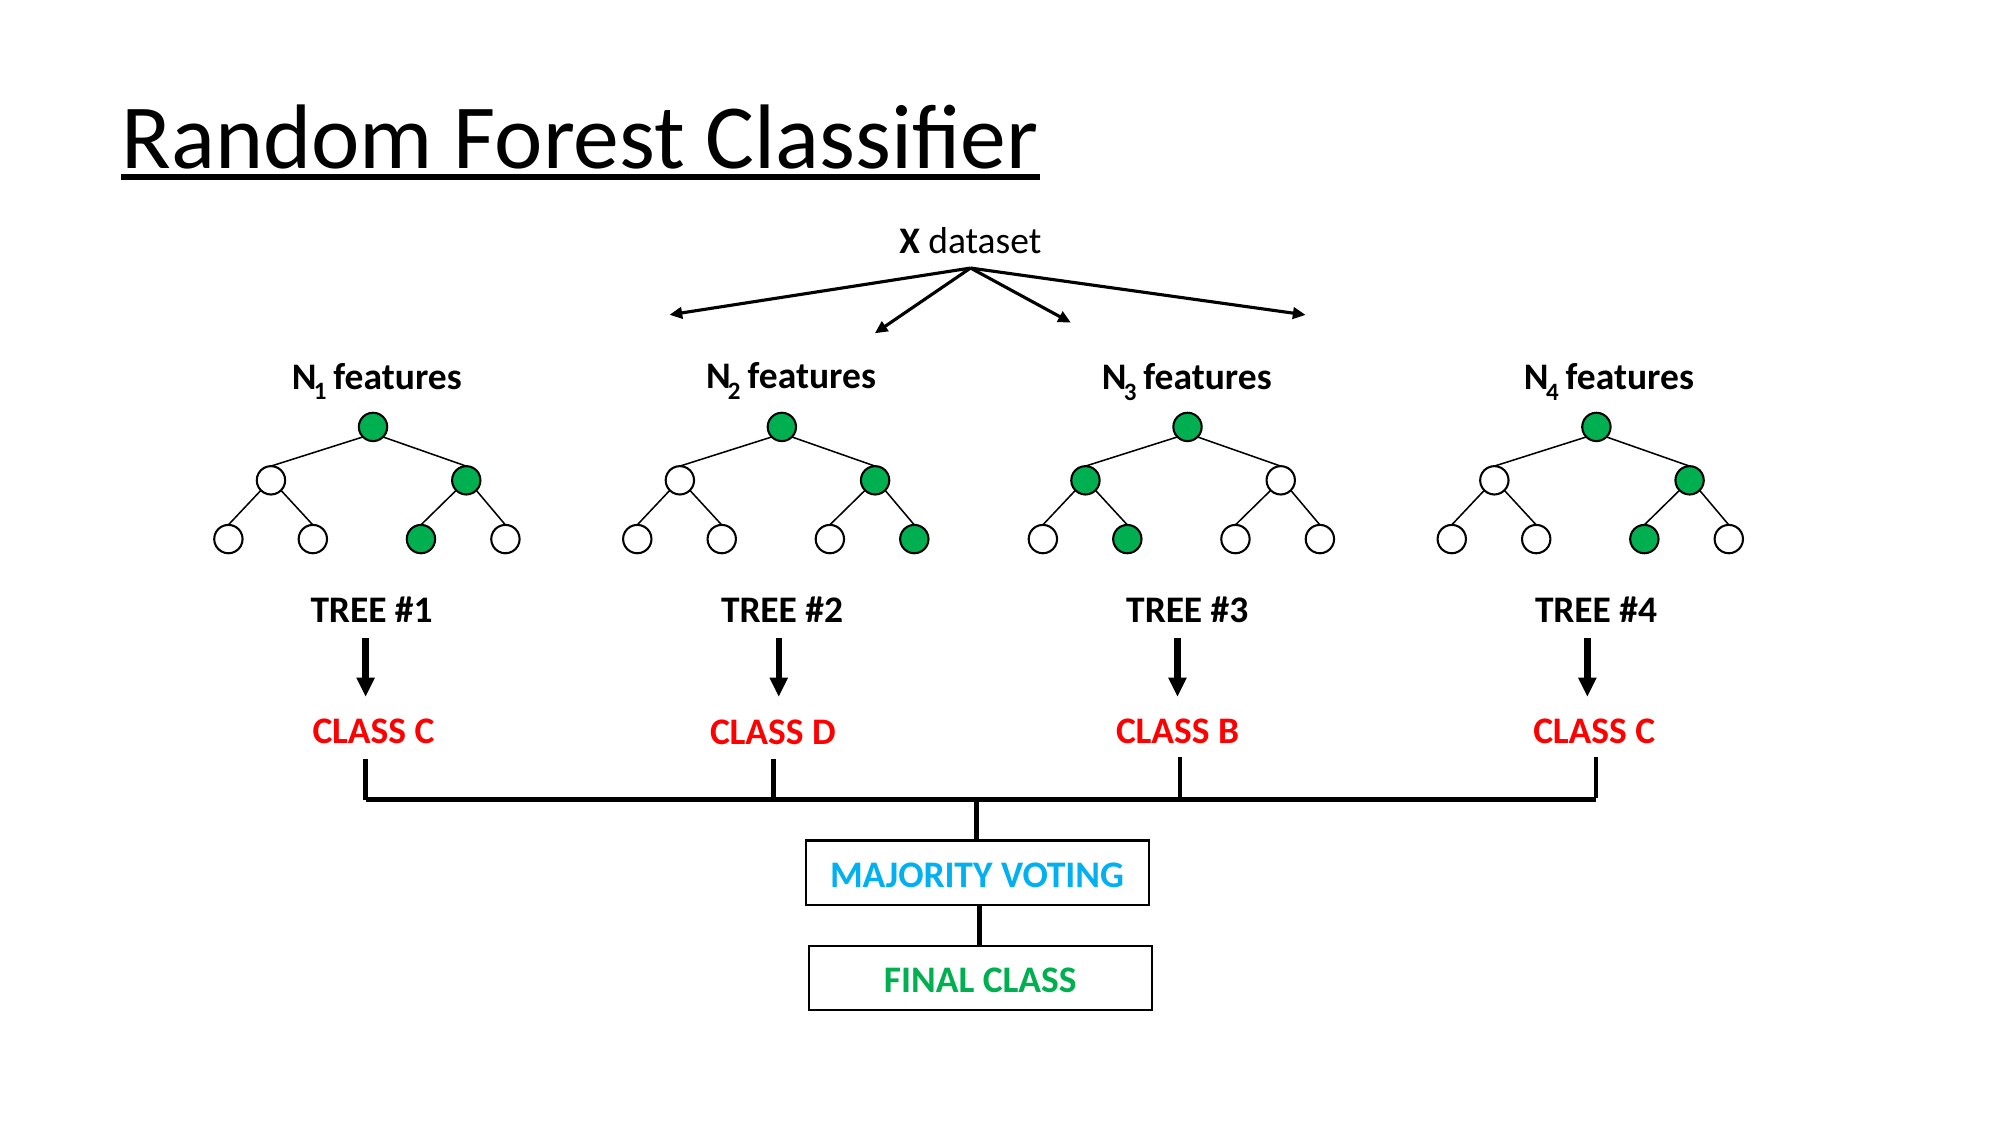

# Random Forest Classifier
X dataset
N  features
N  features
N  features
N  features
2
1
3
4

TREE #2
TREE #3
TREE #4
TREE #1
CLASS C
CLASS C
CLASS B
CLASS D
MAJORITY VOTING
FINAL CLASS